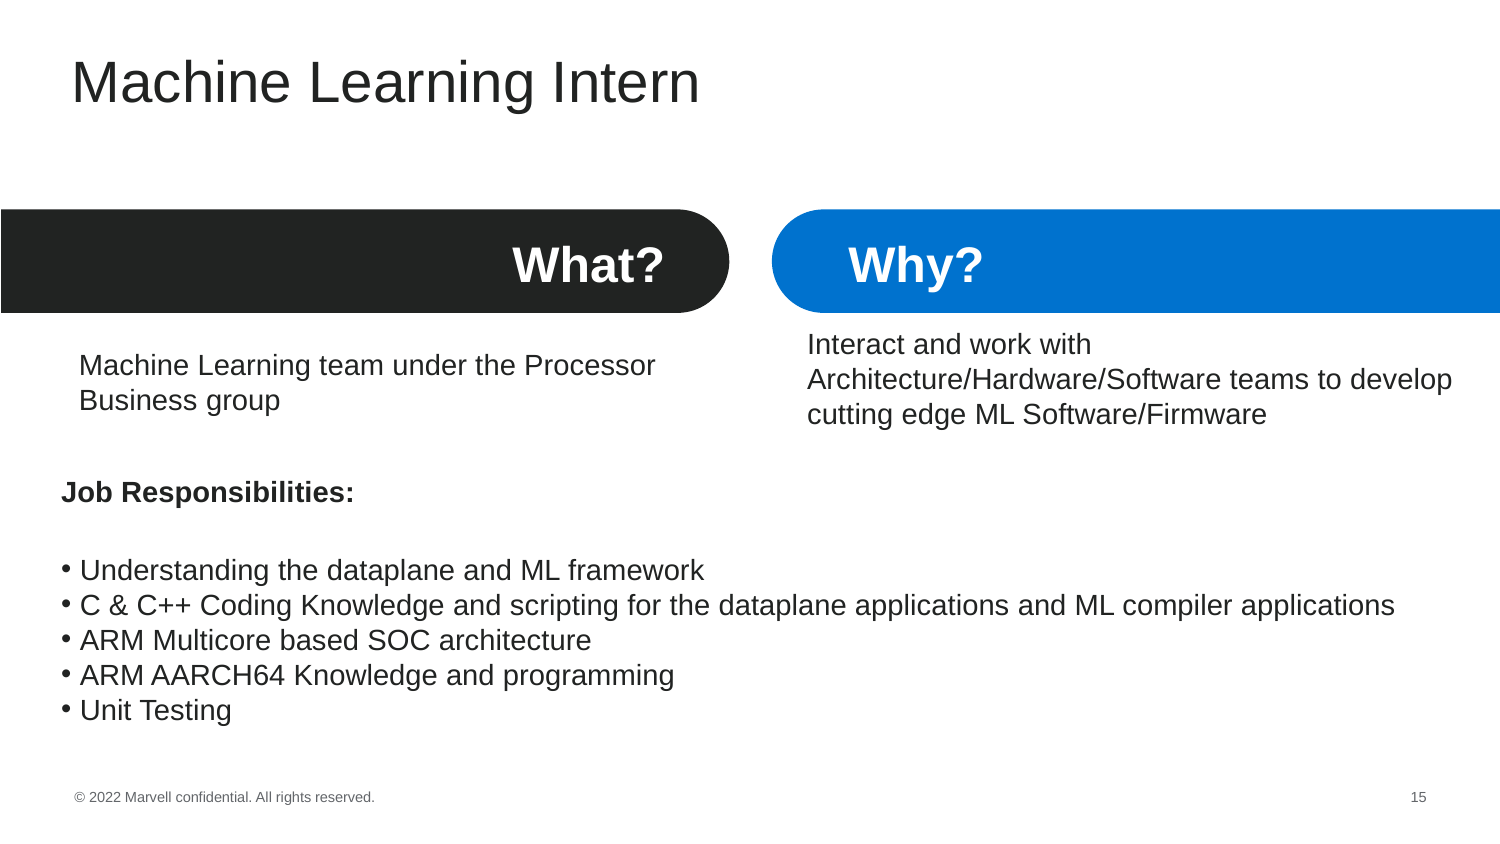

# Machine Learning Intern
What?
Why?
Interact and work with Architecture/Hardware/Software teams to develop cutting edge ML Software/Firmware

Machine Learning team under the Processor Business group

Job Responsibilities:

 Understanding the dataplane and ML framework
 C & C++ Coding Knowledge and scripting for the dataplane applications and ML compiler applications
 ARM Multicore based SOC architecture
 ARM AARCH64 Knowledge and programming
 Unit Testing